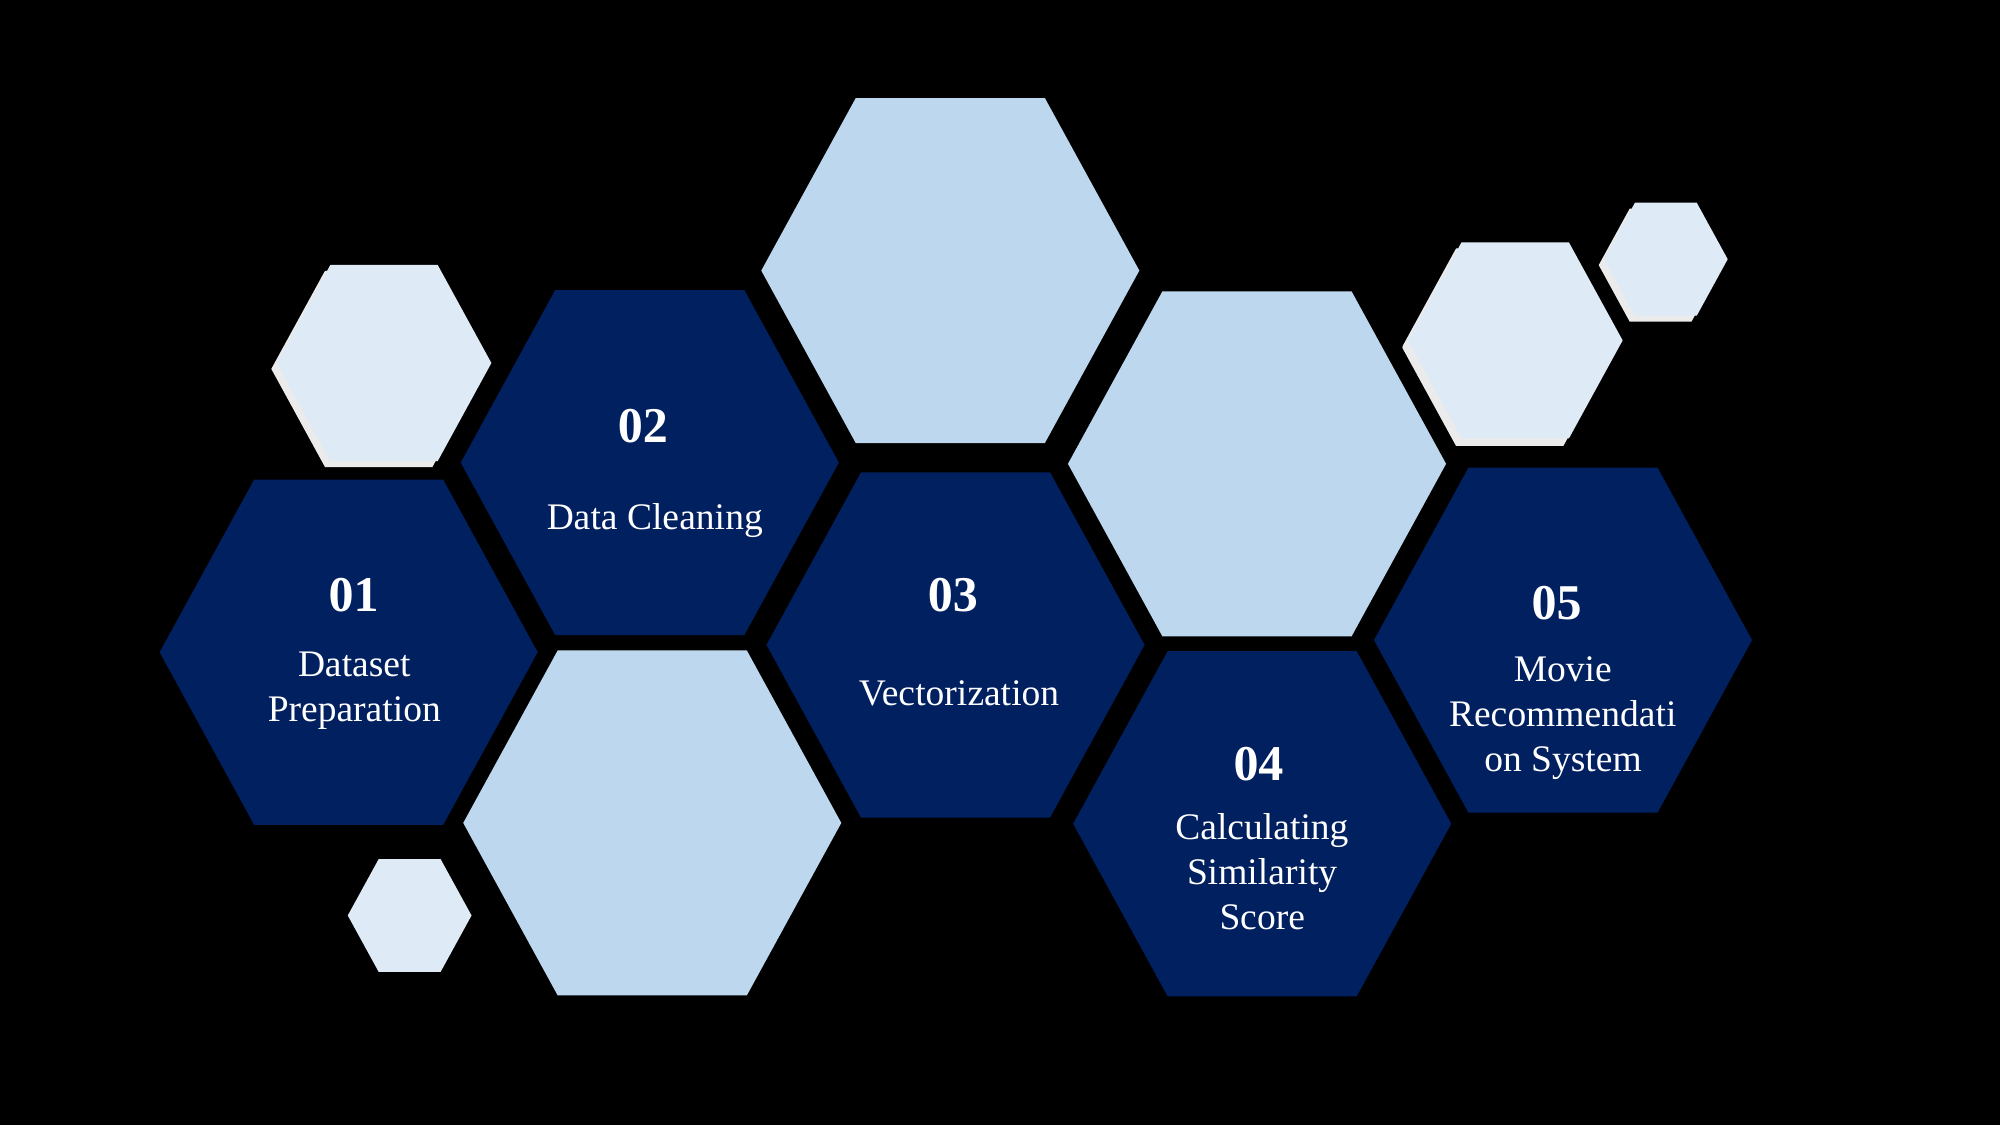

02
Data Cleaning

05
Movie Recommendation System

03
 Vectorization

01
Dataset Preparation

04
Calculating Similarity Score